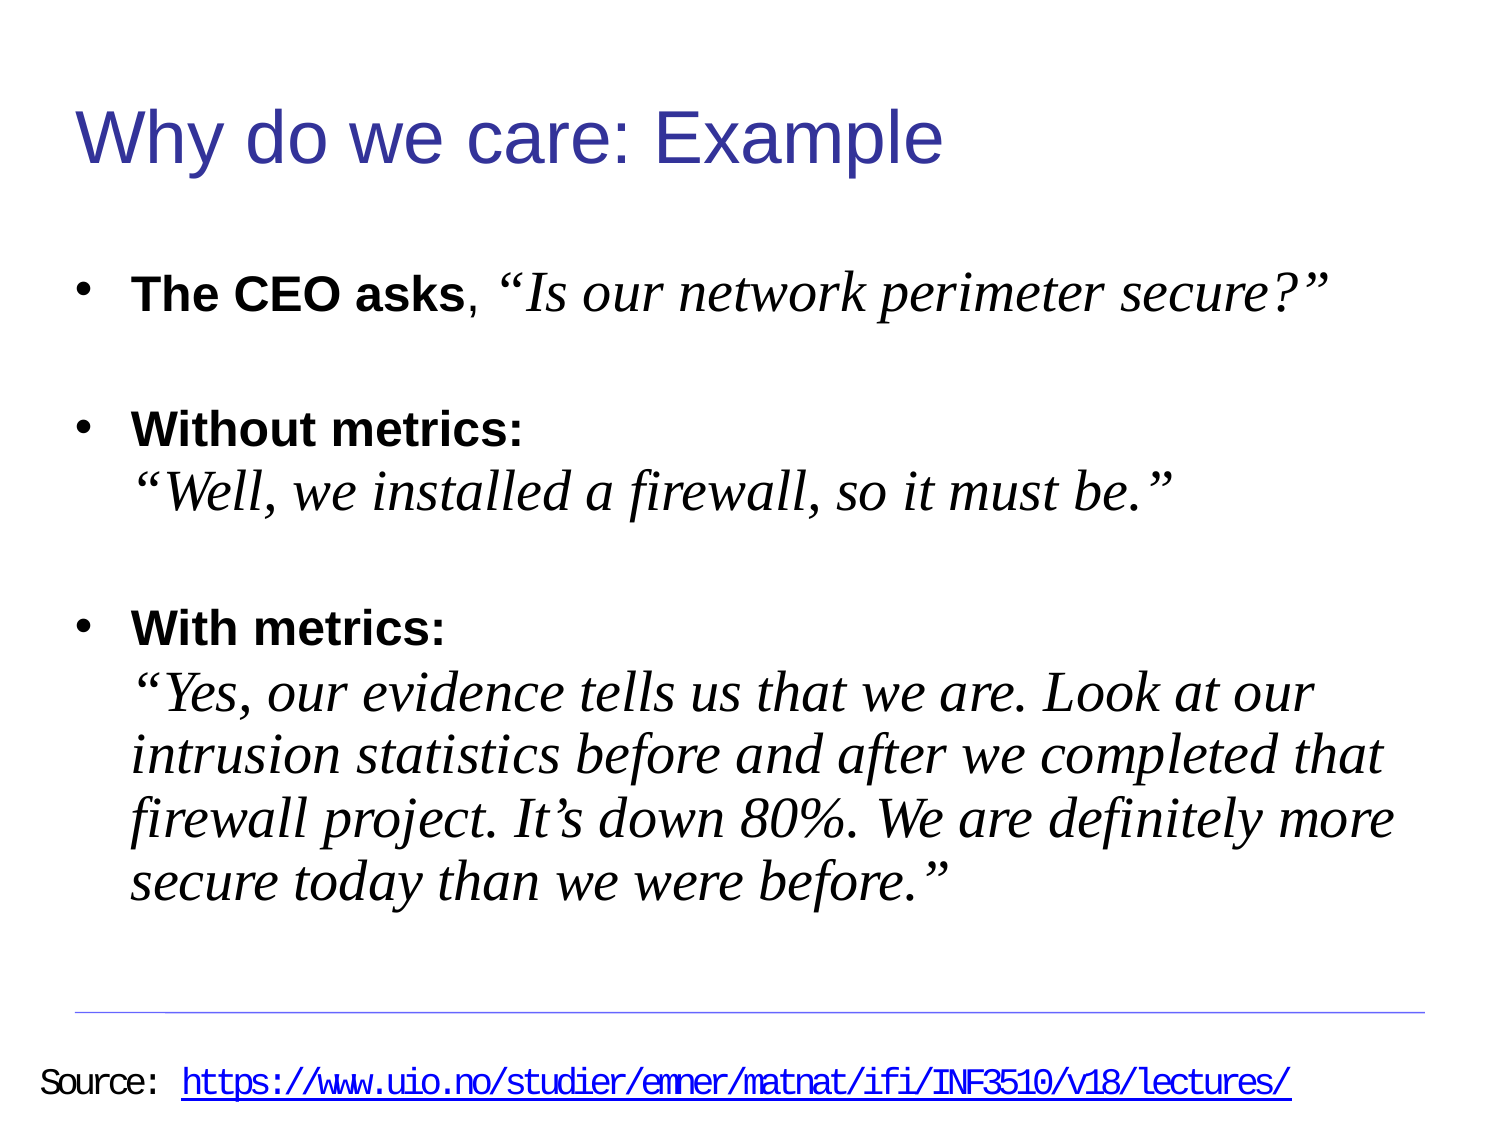

# Why do we care: Example
The CEO asks, “Is our network perimeter secure?”

Without metrics:
“Well, we installed a firewall, so it must be.”

With metrics:
“Yes, our evidence tells us that we are. Look at our  intrusion statistics before and after we completed that
firewall project. It’s down 80%. We are definitely more  secure today than we were before.”